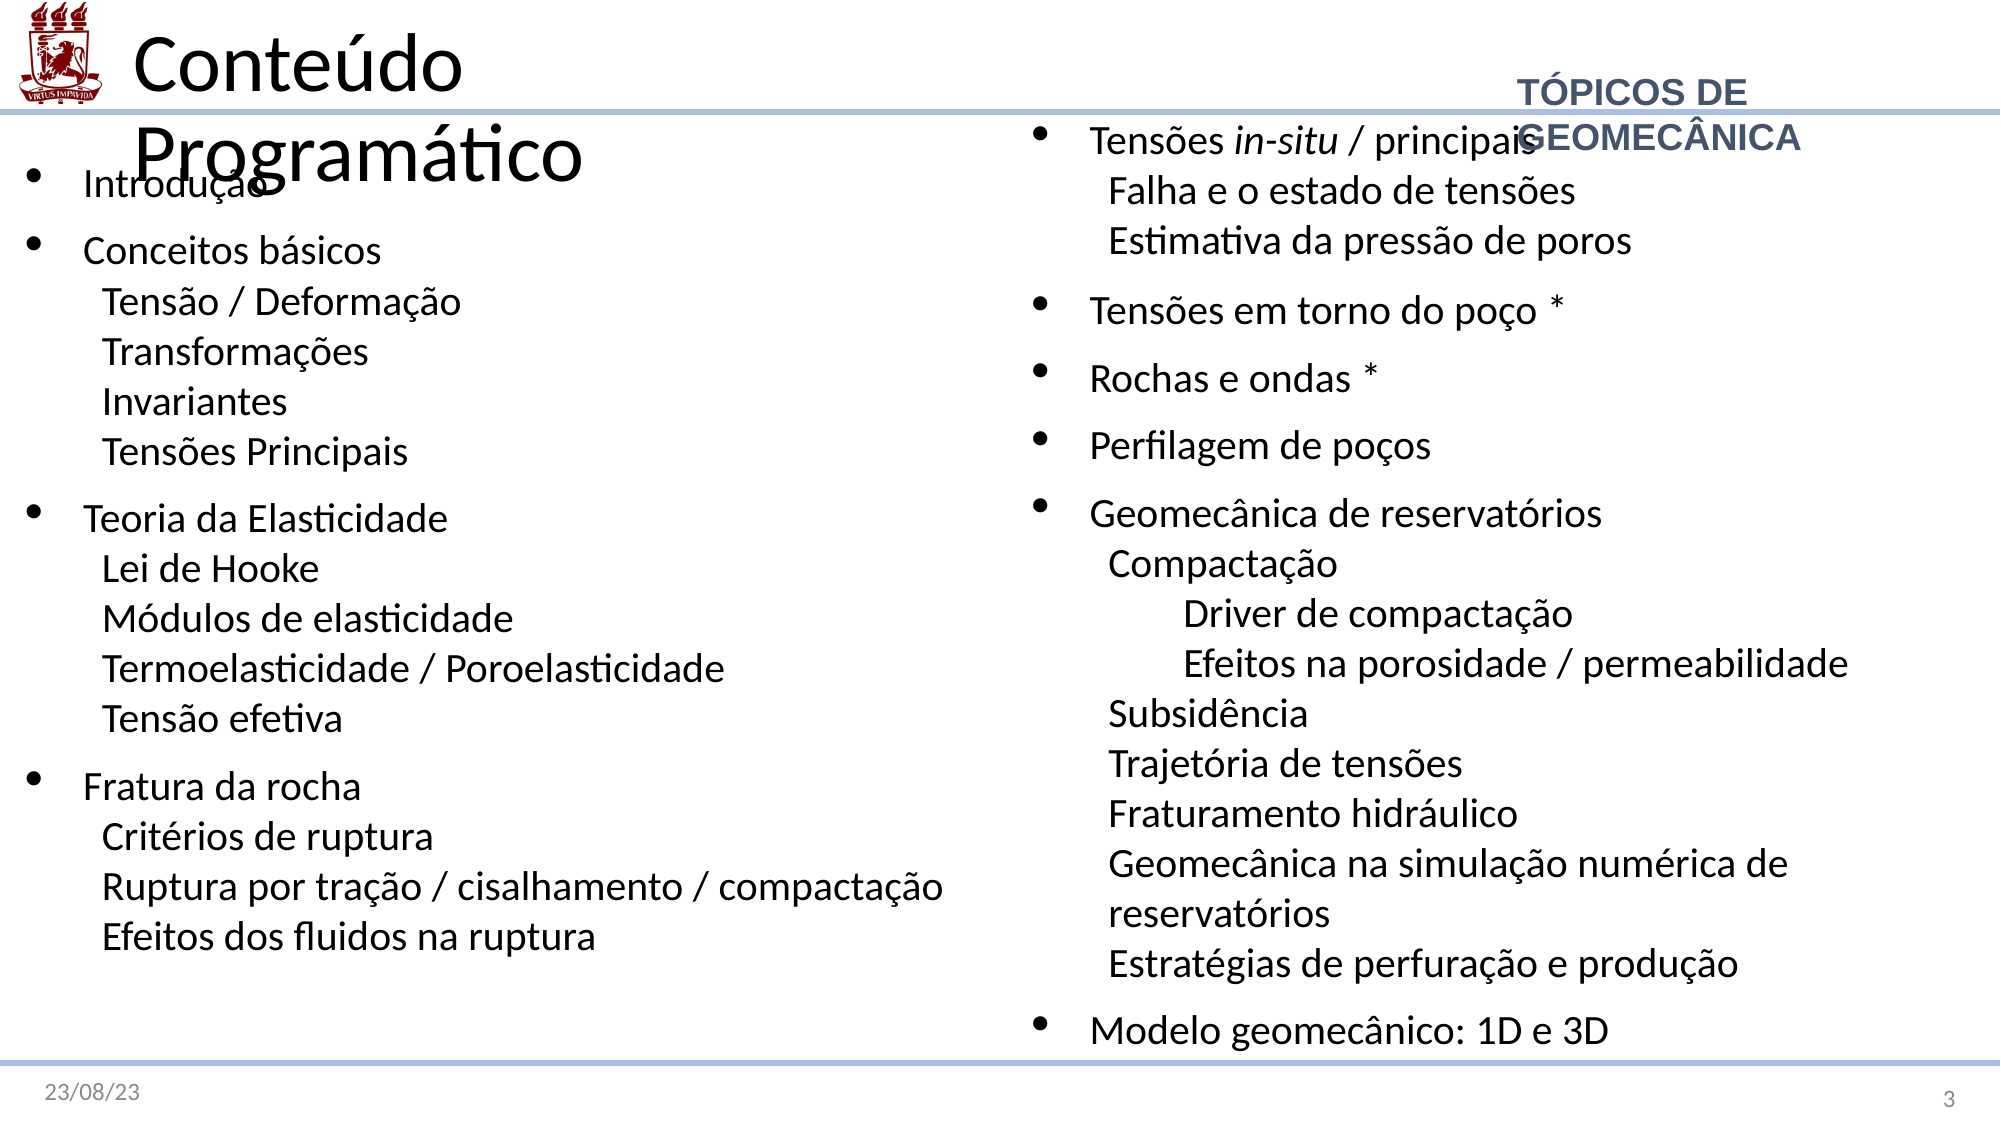

Conteúdo Programático
TÓPICOS DE GEOMECÂNICA
Tensões in-situ / principais
Falha e o estado de tensões
Estimativa da pressão de poros

Tensões em torno do poço *

Rochas e ondas *

Perfilagem de poços

Geomecânica de reservatórios
Compactação
Driver de compactação
Efeitos na porosidade / permeabilidade
Subsidência
Trajetória de tensões
Fraturamento hidráulico
Geomecânica na simulação numérica de reservatórios
Estratégias de perfuração e produção

Modelo geomecânico: 1D e 3D
Introdução

Conceitos básicos
Tensão / Deformação
Transformações
Invariantes
Tensões Principais

Teoria da Elasticidade
Lei de Hooke
Módulos de elasticidade
Termoelasticidade / Poroelasticidade
Tensão efetiva

Fratura da rocha
Critérios de ruptura
Ruptura por tração / cisalhamento / compactação
Efeitos dos fluidos na ruptura
23/08/23
3